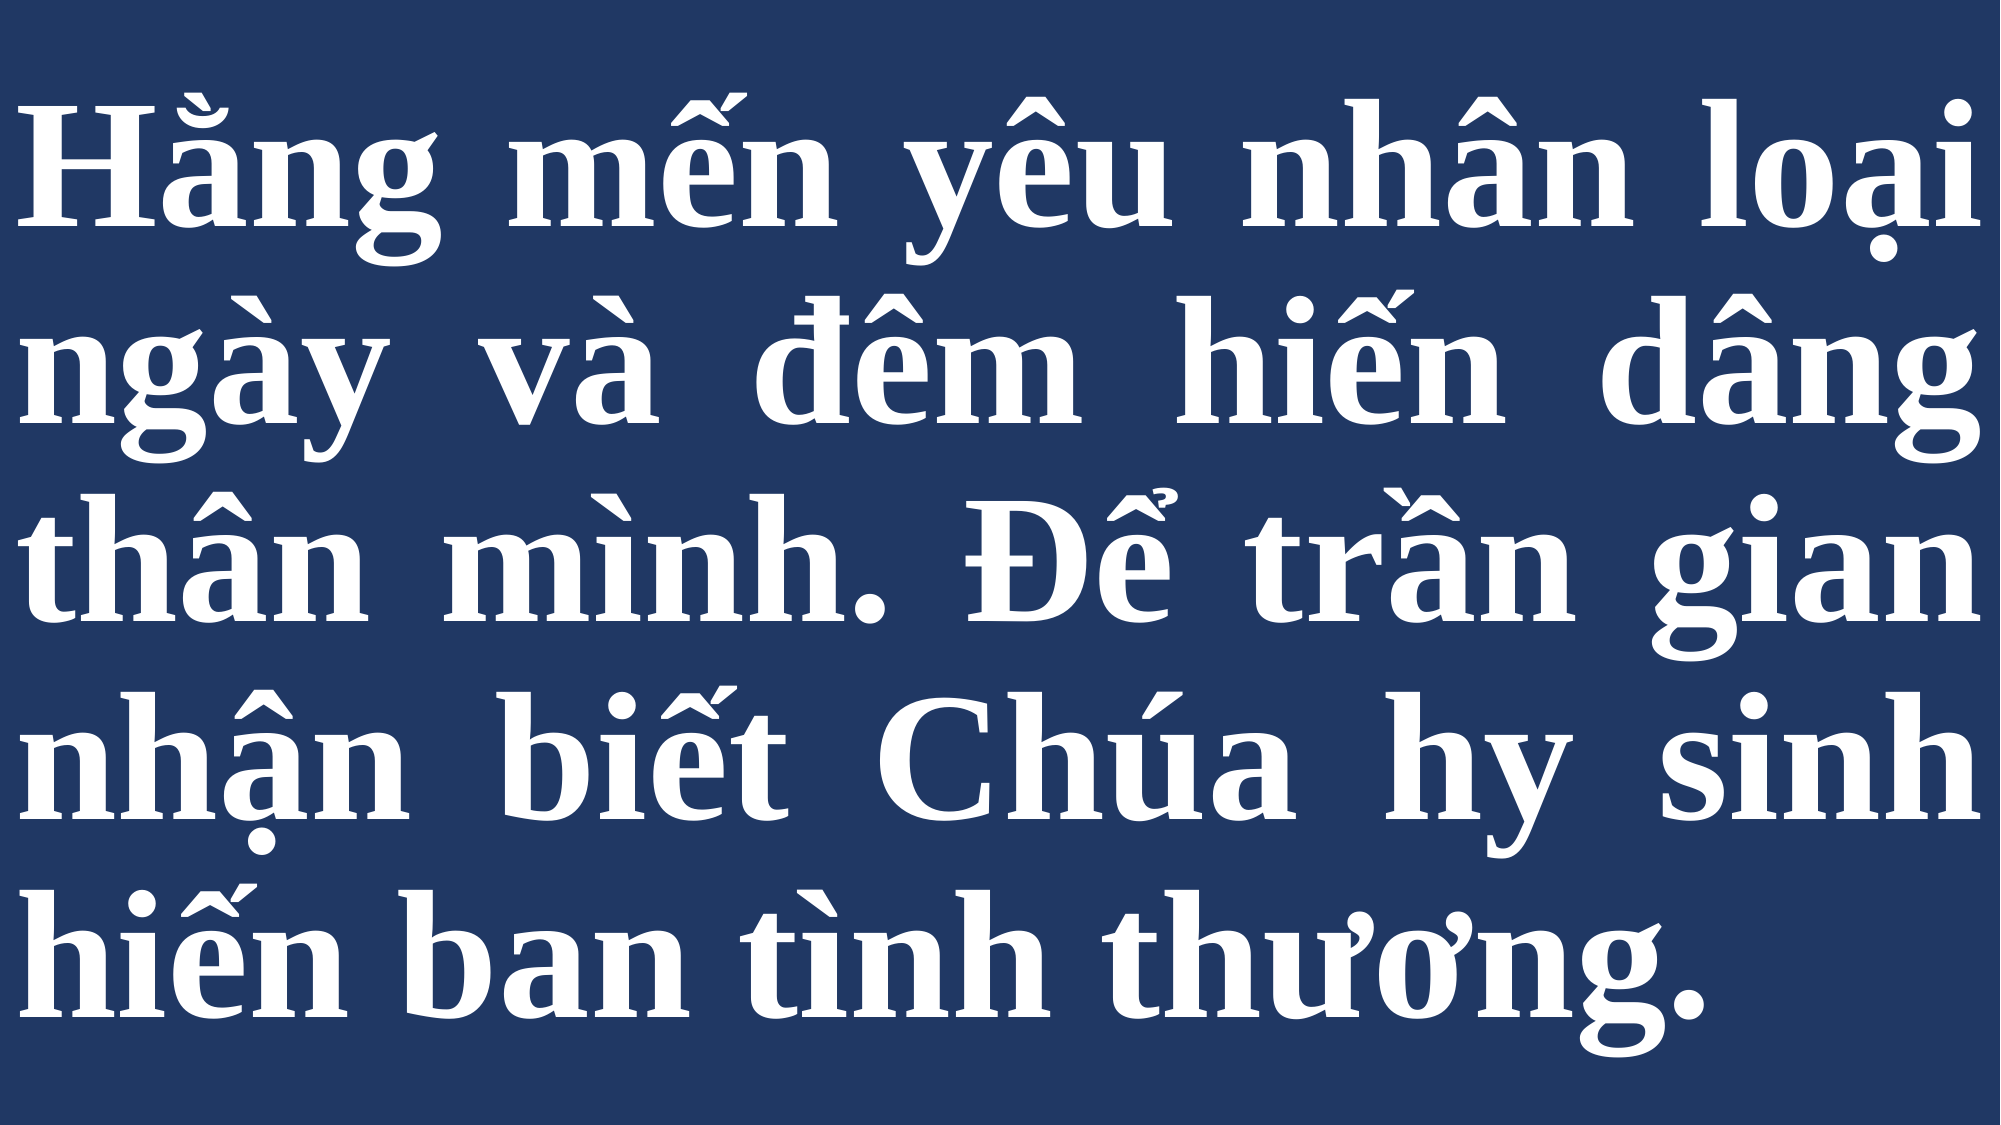

# Hằng mến yêu nhân loại ngày và đêm hiến dâng thân mình. Để trần gian nhận biết Chúa hy sinh hiến ban tình thương.